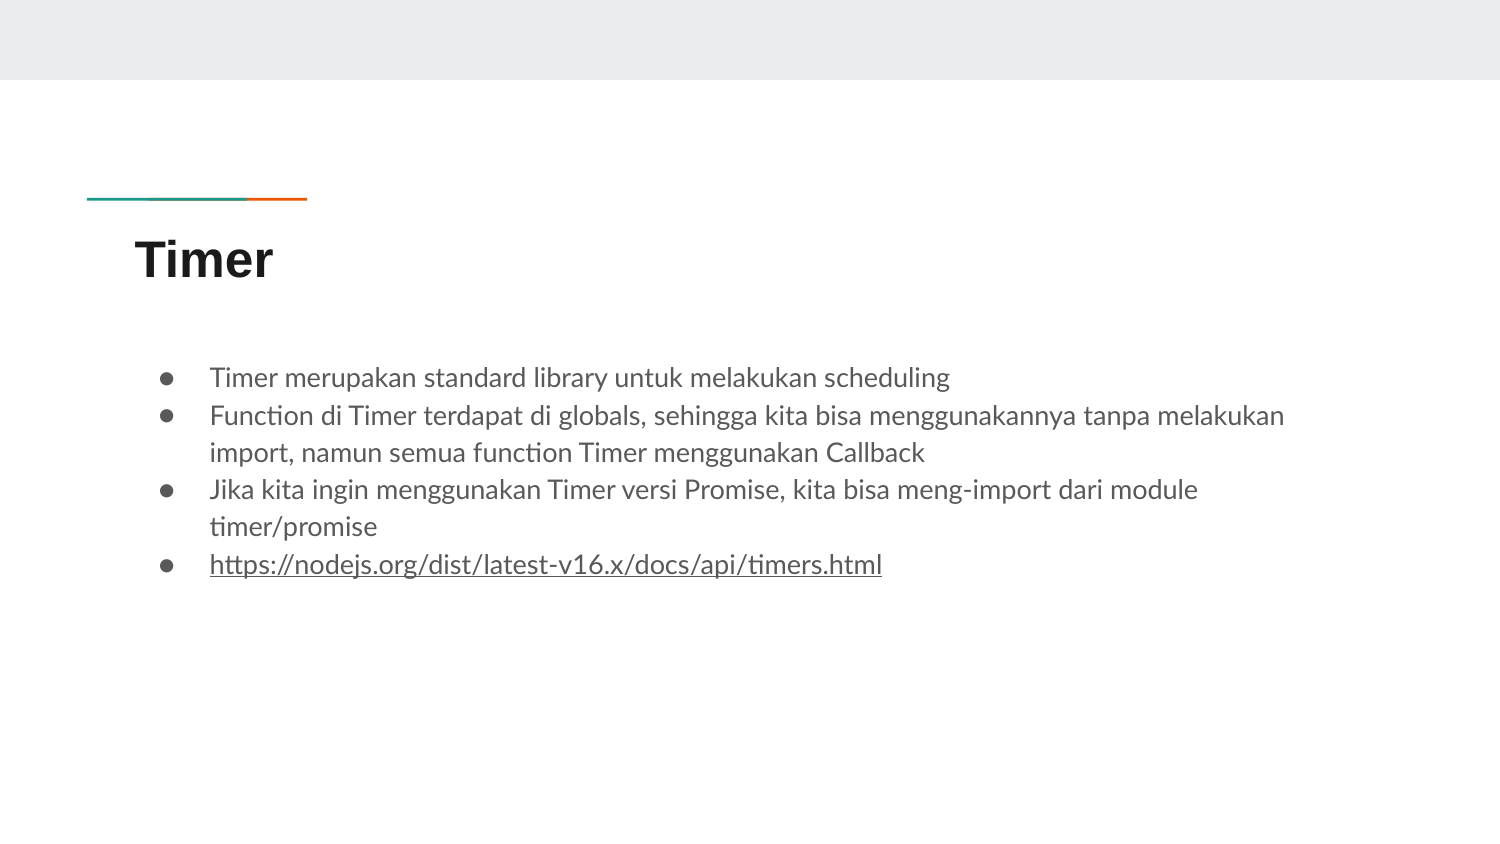

# Timer
Timer merupakan standard library untuk melakukan scheduling
Function di Timer terdapat di globals, sehingga kita bisa menggunakannya tanpa melakukan import, namun semua function Timer menggunakan Callback
Jika kita ingin menggunakan Timer versi Promise, kita bisa meng-import dari module timer/promise
https://nodejs.org/dist/latest-v16.x/docs/api/timers.html